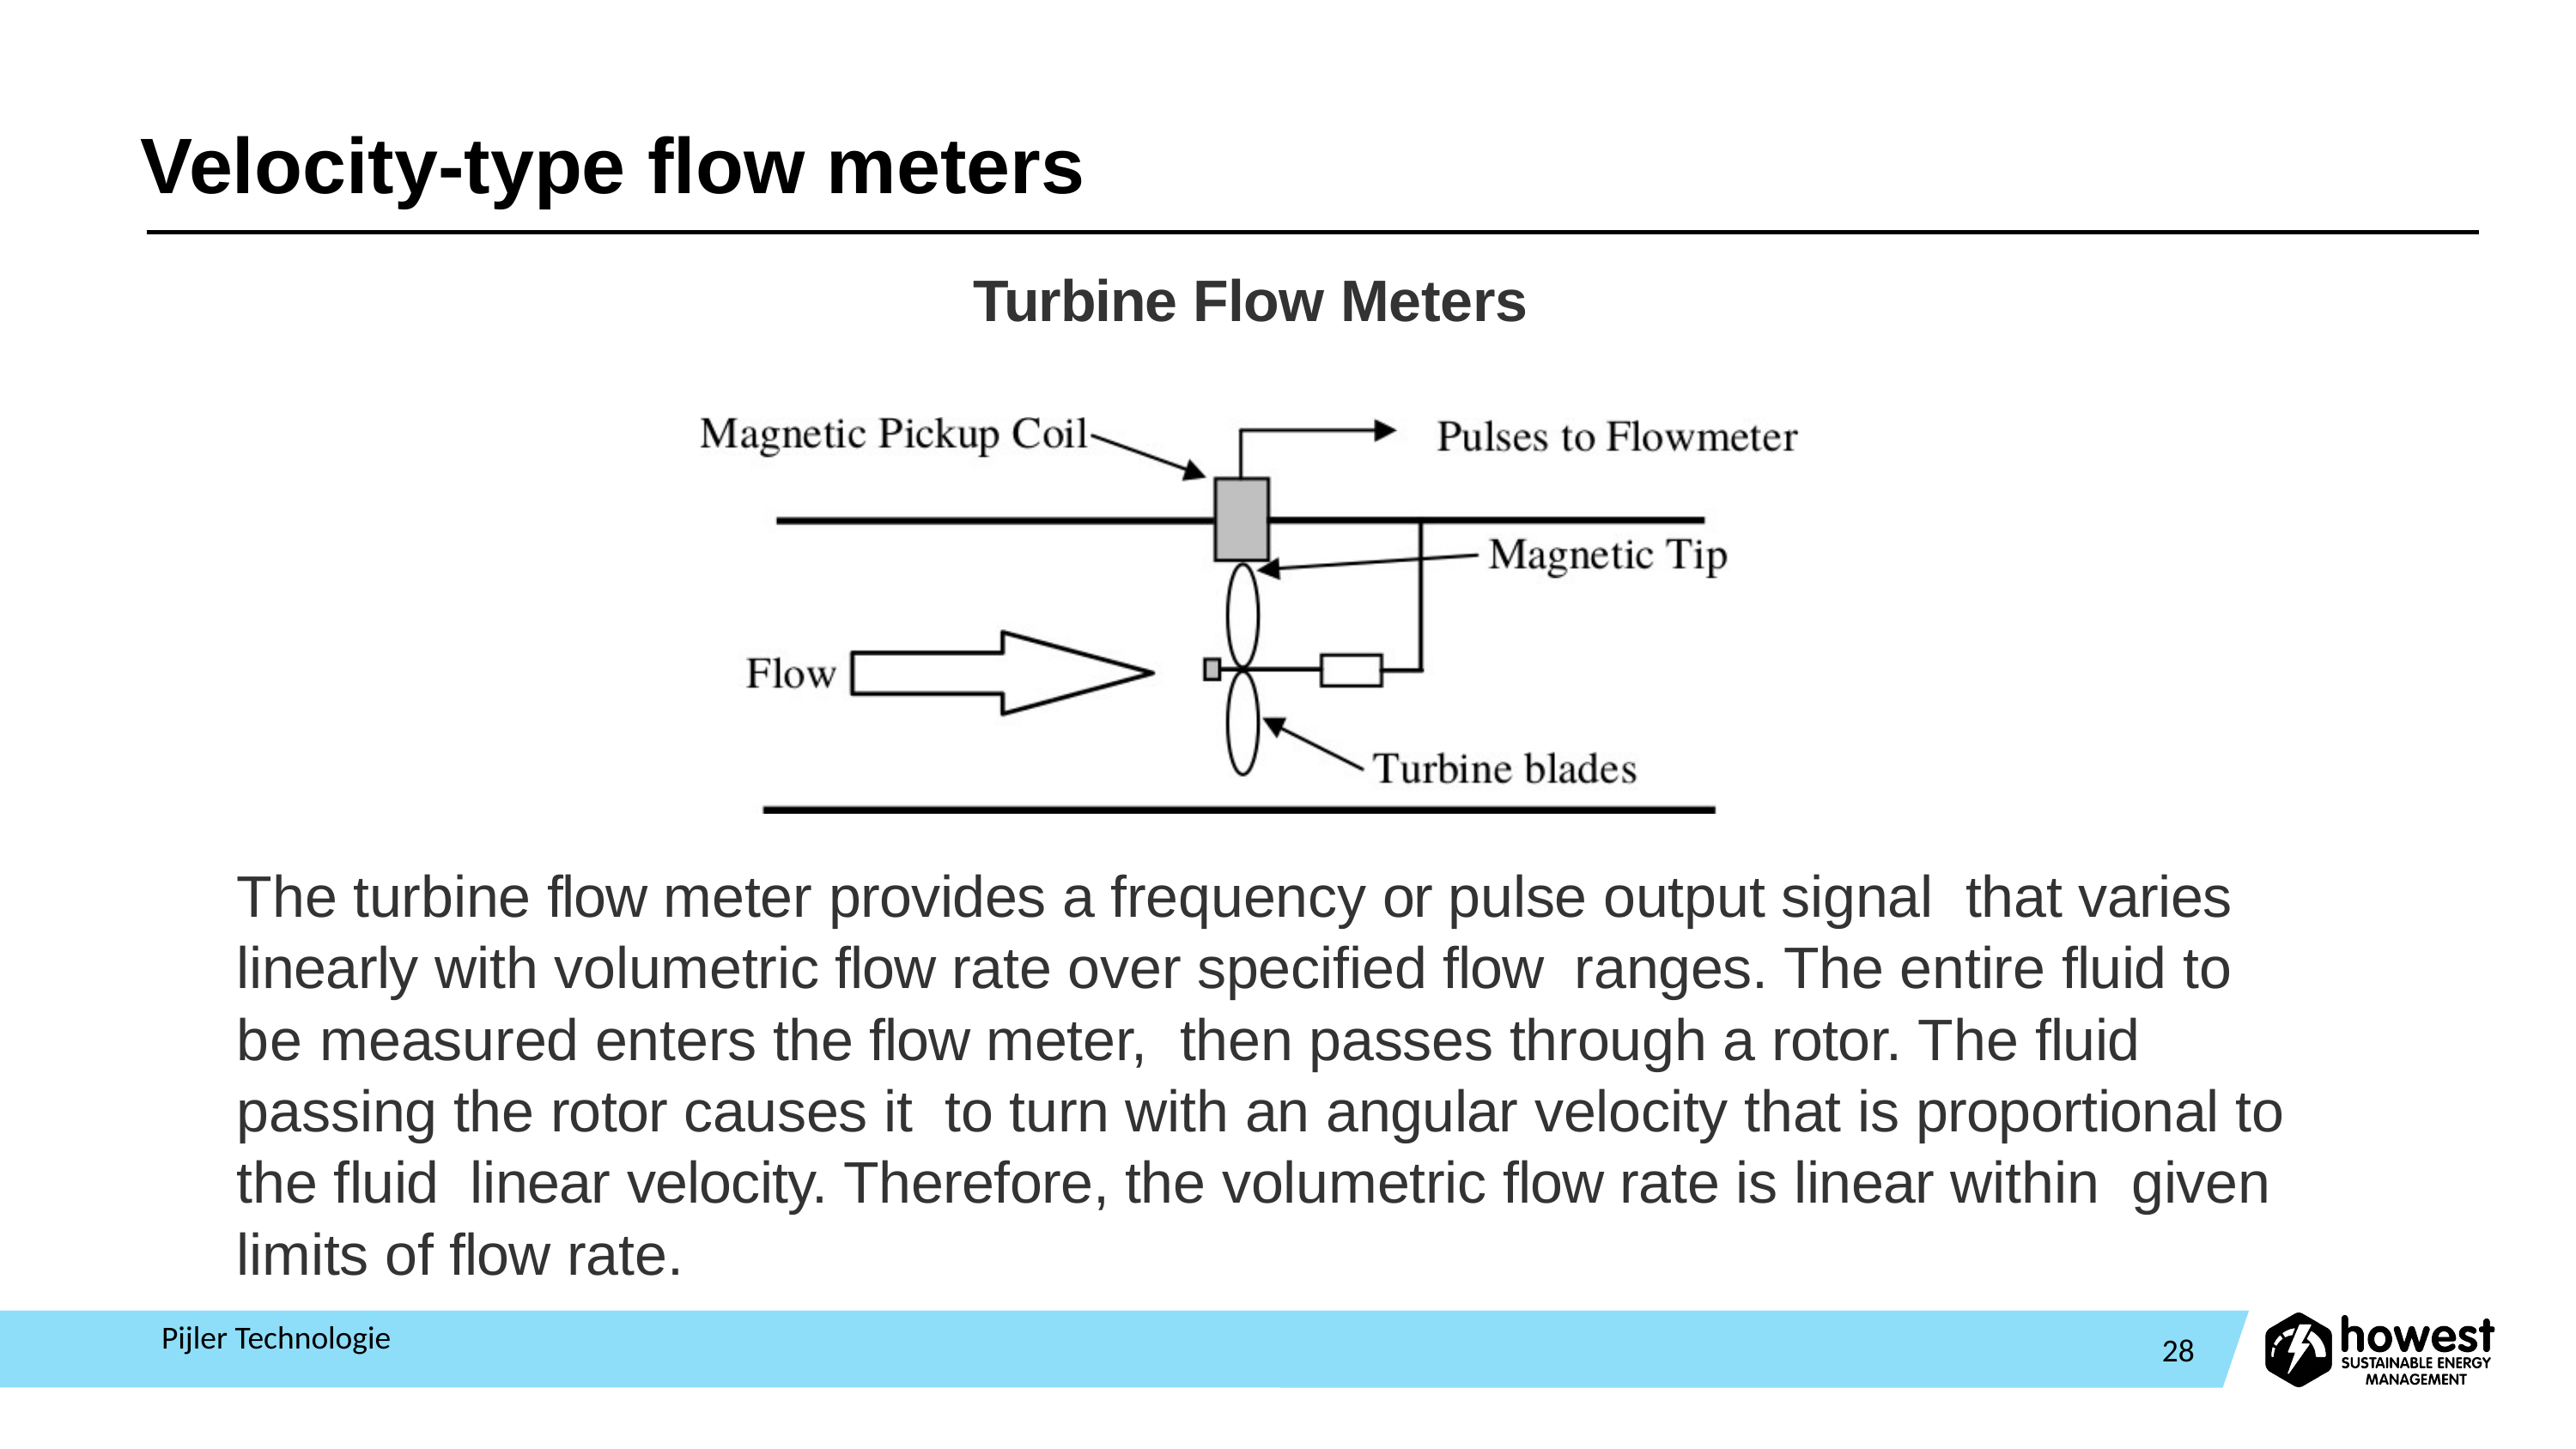

# Velocity-type flow meters
Turbine Flow Meters

The turbine flow meter provides a frequency or pulse output signal  that varies linearly with volumetric flow rate over specified flow  ranges. The entire fluid to be measured enters the flow meter,  then passes through a rotor. The fluid passing the rotor causes it  to turn with an angular velocity that is proportional to the fluid  linear velocity. Therefore, the volumetric flow rate is linear within  given limits of flow rate.
Pijler Technologie
28